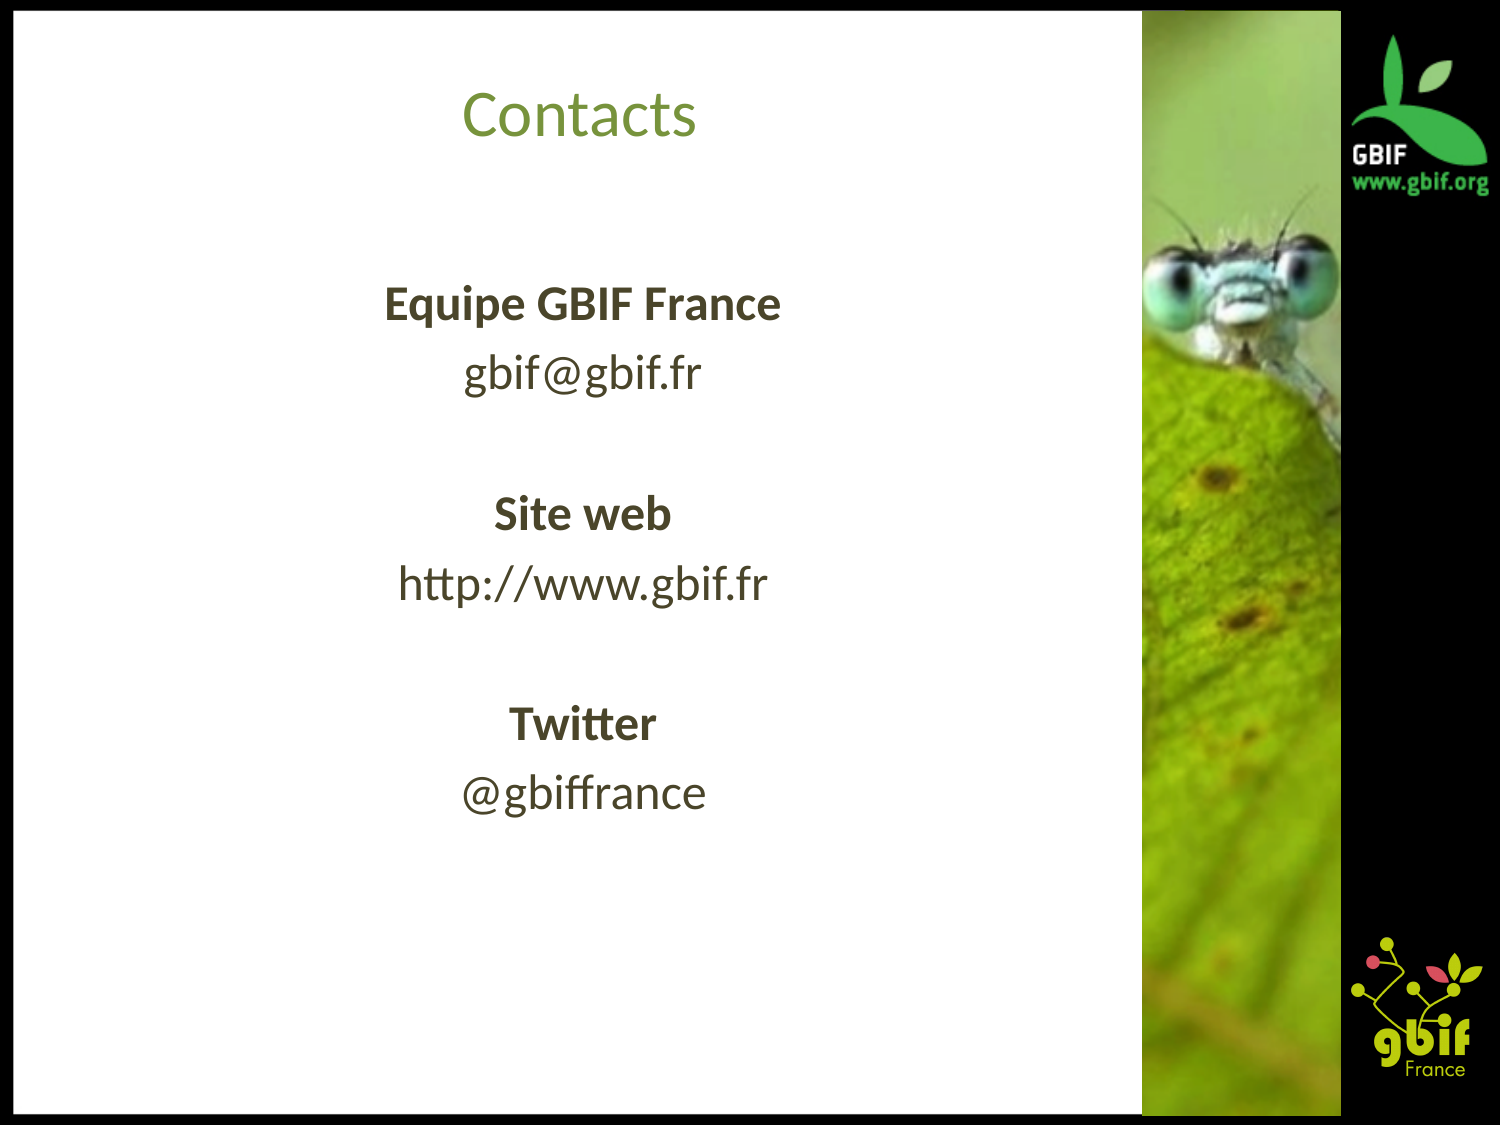

# Contacts
Equipe GBIF France
gbif@gbif.fr

Site web
http://www.gbif.fr

Twitter
@gbiffrance